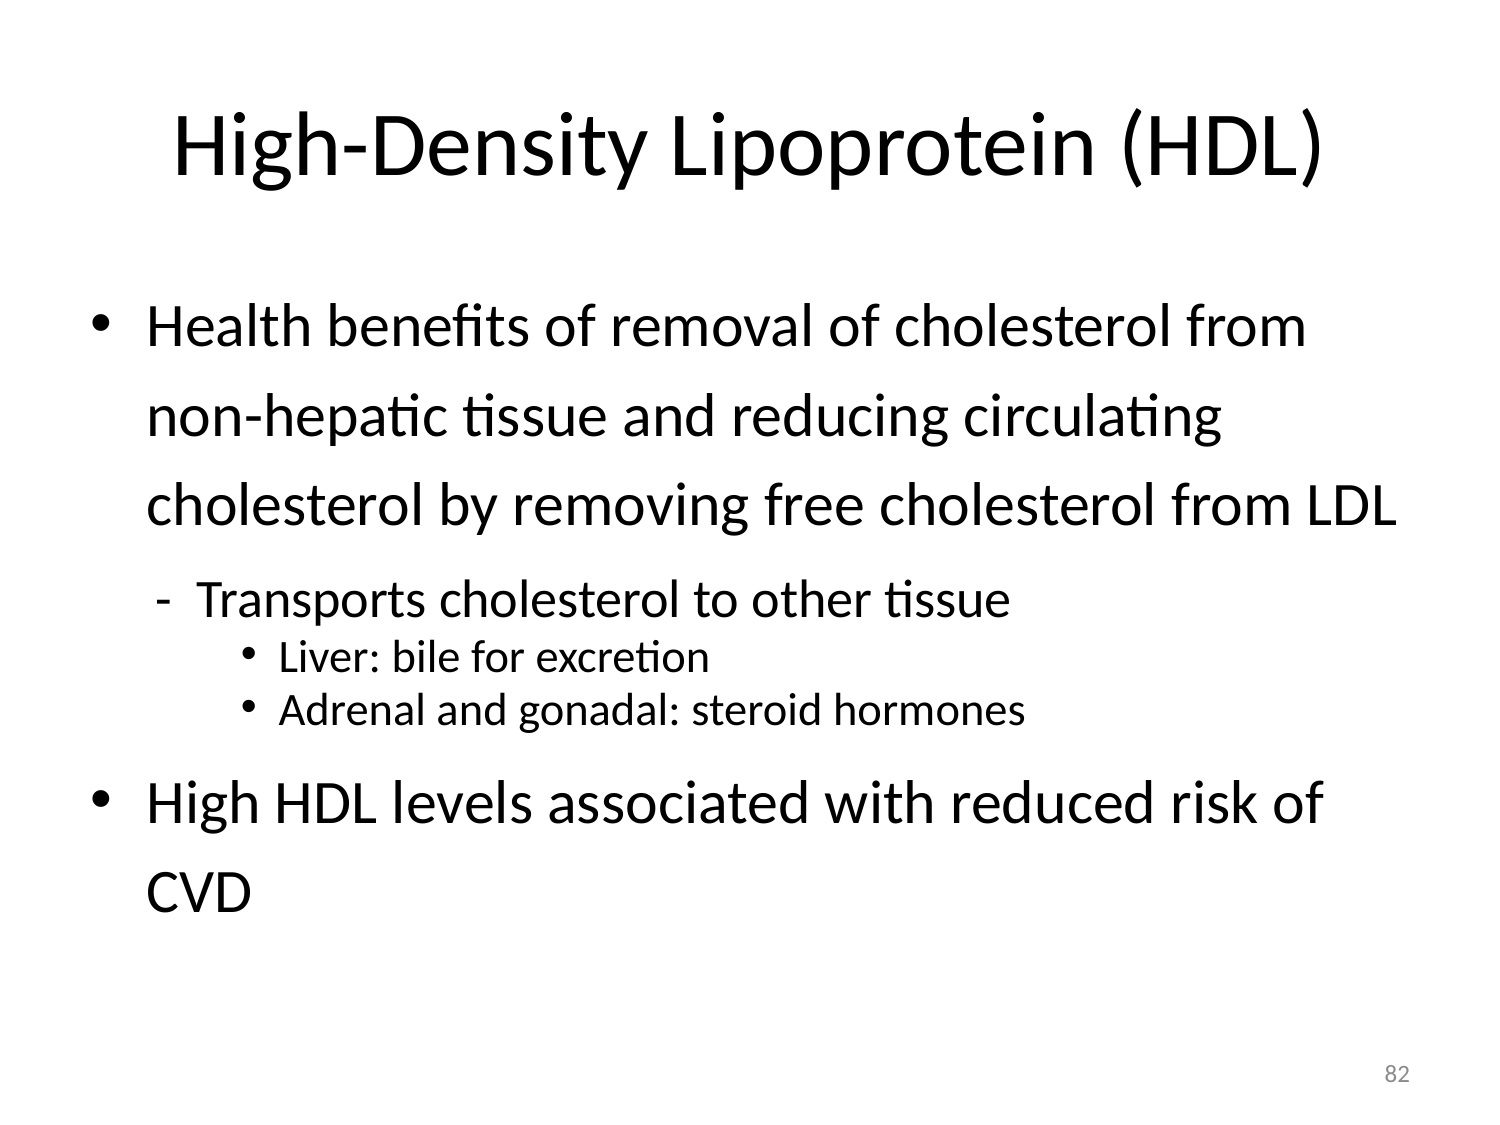

# High-Density Lipoprotein (HDL)
Health benefits of removal of cholesterol from non-hepatic tissue and reducing circulating cholesterol by removing free cholesterol from LDL
-  Transports cholesterol to other tissue
Liver: bile for excretion
Adrenal and gonadal: steroid hormones
High HDL levels associated with reduced risk of CVD

82